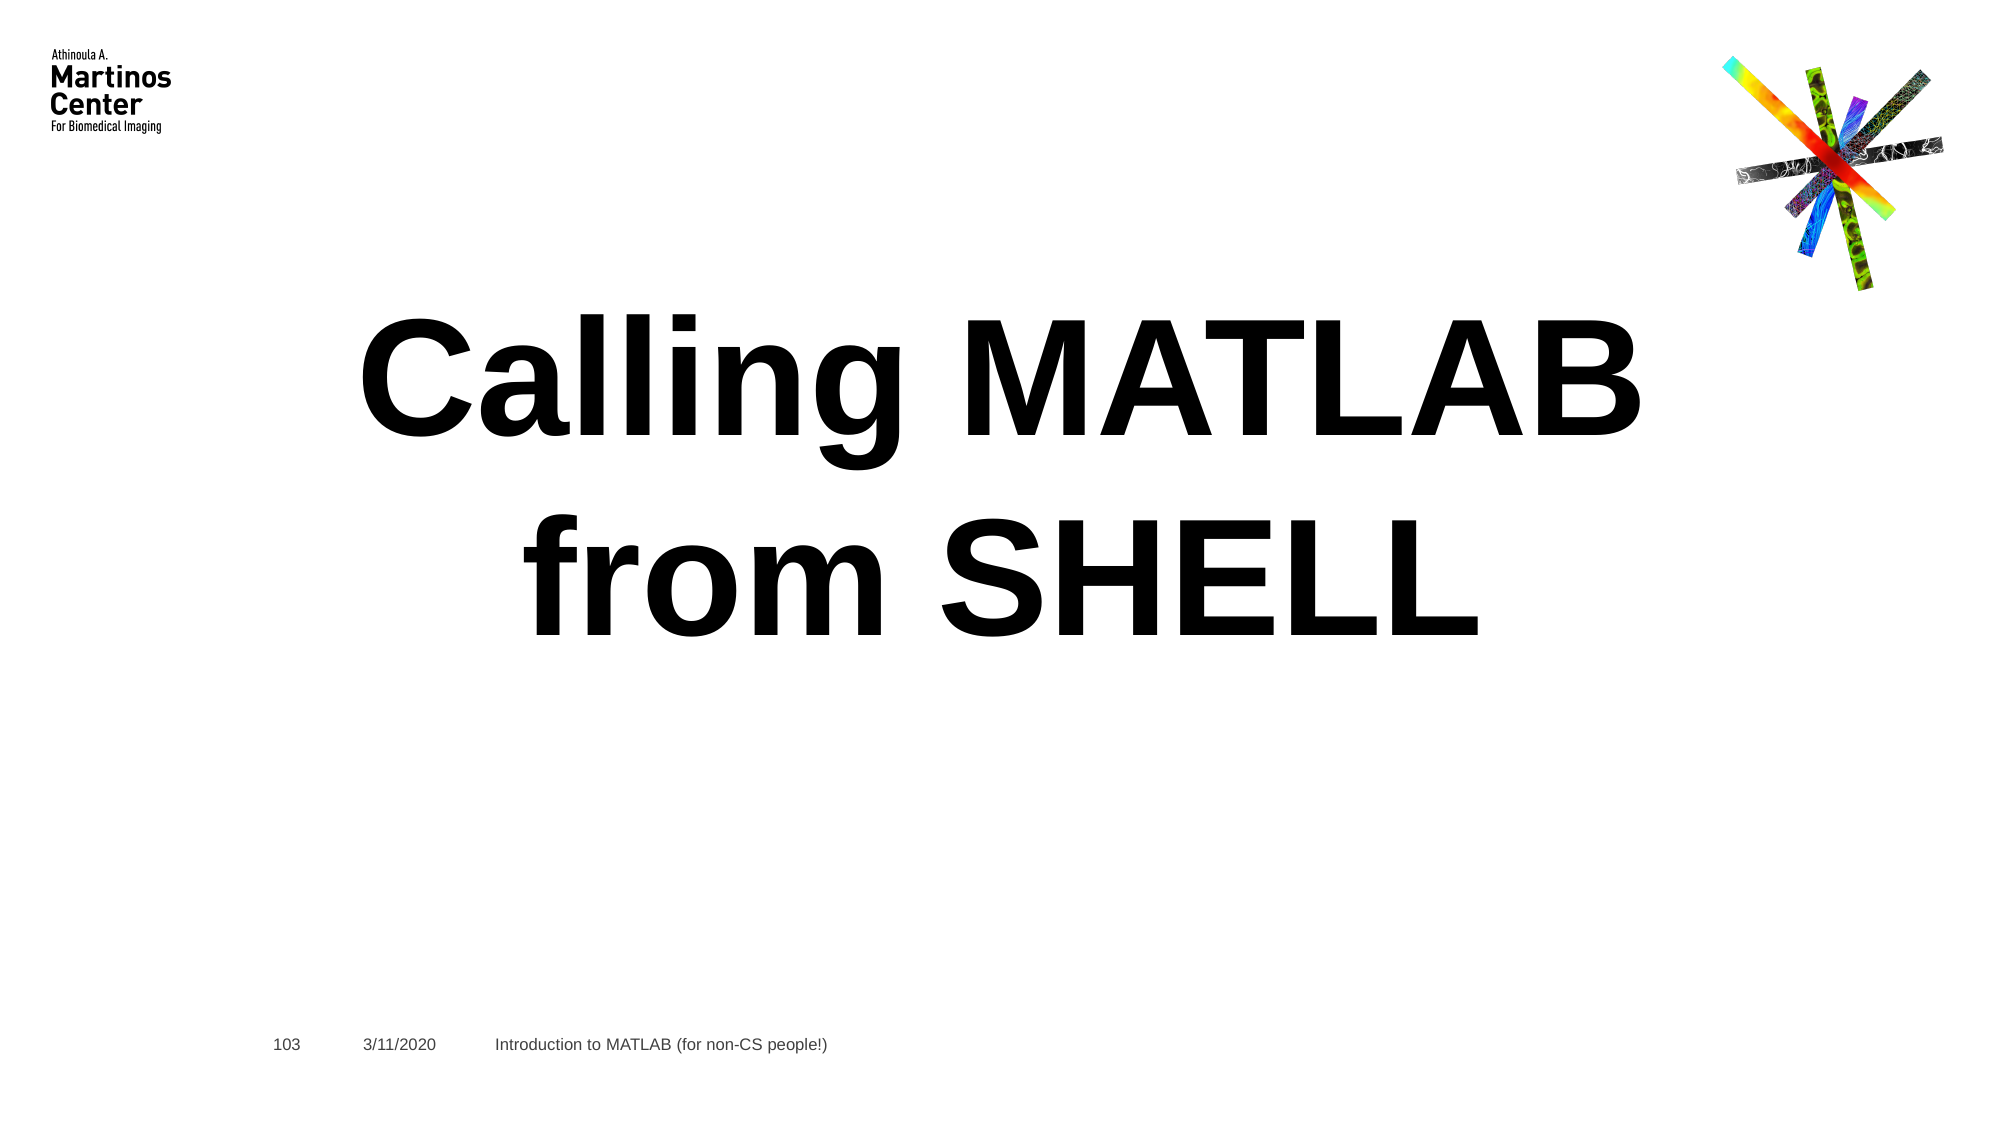

# Calling MATLAB from SHELL
103
3/11/2020
Introduction to MATLAB (for non-CS people!)